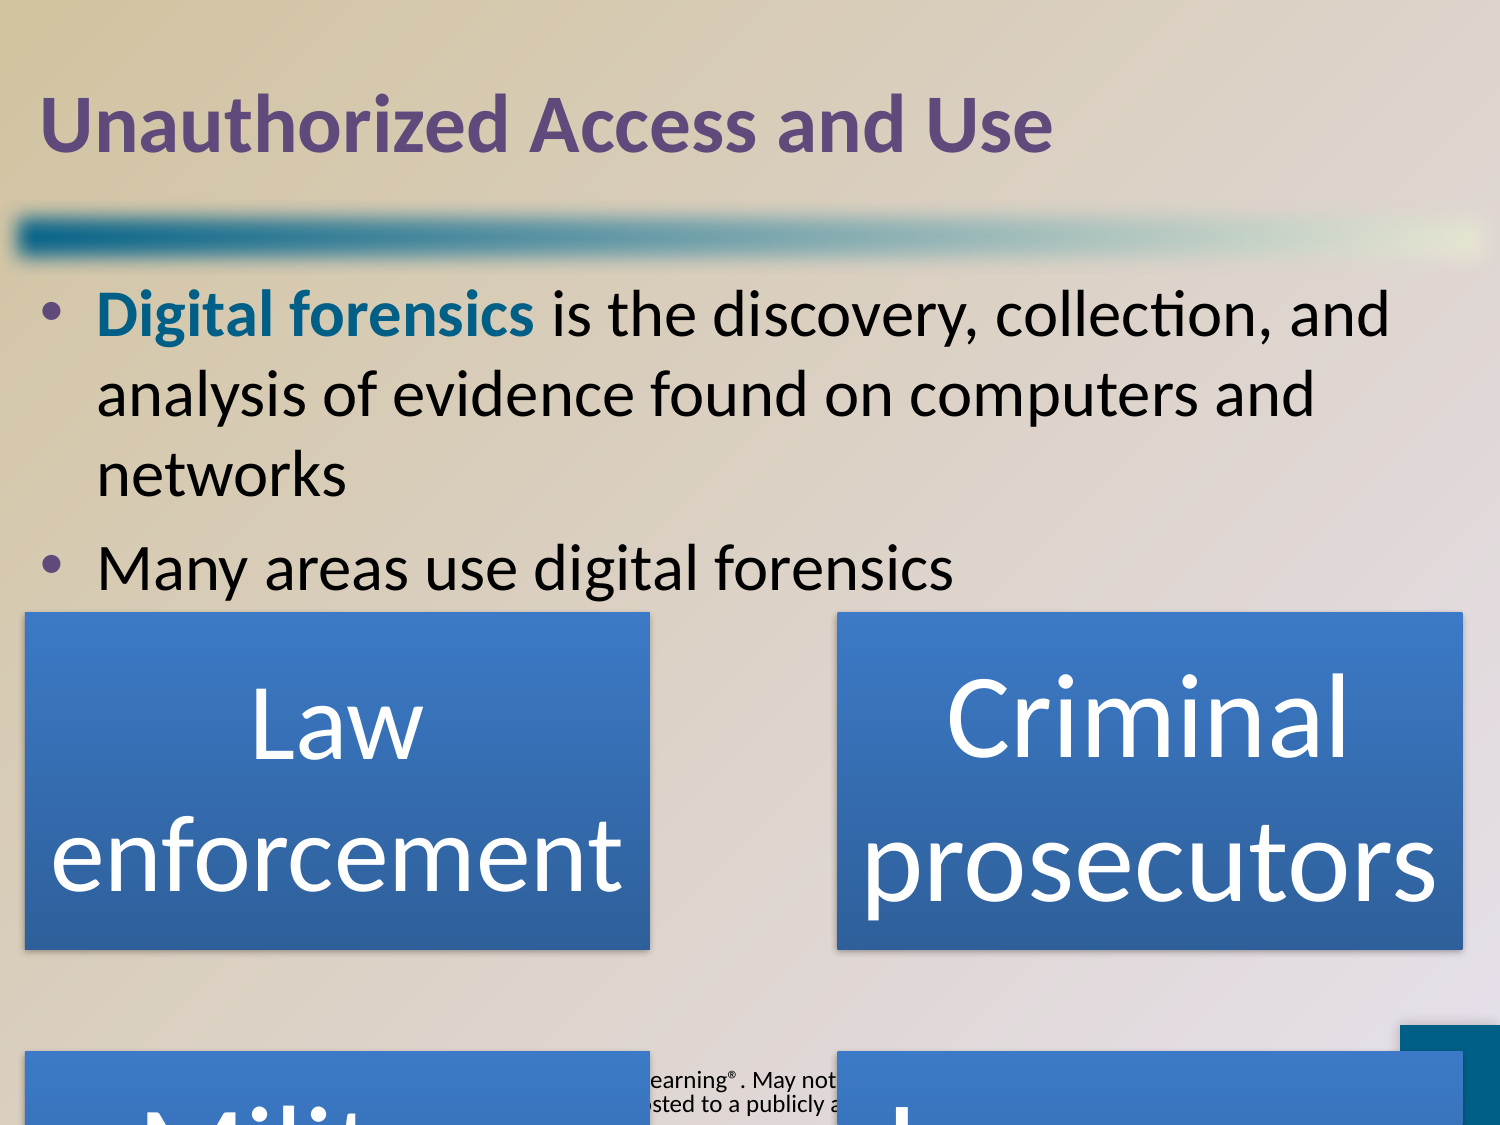

# Unauthorized Access and Use
Digital forensics is the discovery, collection, and analysis of evidence found on computers and networks
Many areas use digital forensics
Law enforcement
Criminal prosecutors
17
© 2016 Cengage Learning®. May not be scanned, copied or duplicated, or posted to a publicly accessible website, in whole or in part.
Page 227